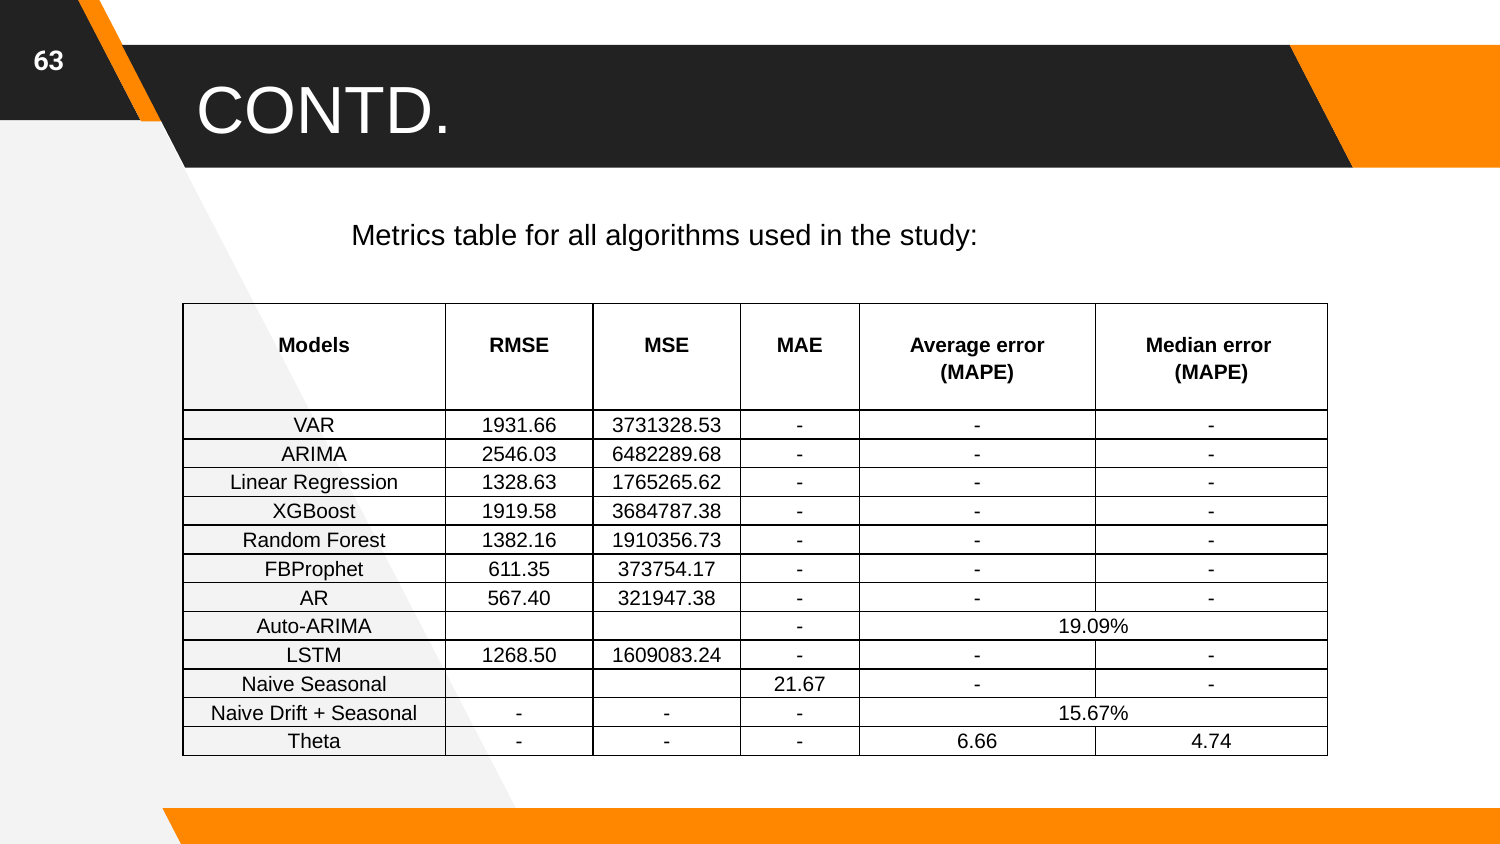

63
# CONTD.
Metrics table for all algorithms used in the study:
| Models | RMSE | MSE | MAE | Average error (MAPE) | Median error (MAPE) |
| --- | --- | --- | --- | --- | --- |
| VAR | 1931.66 | 3731328.53 | - | - | - |
| ARIMA | 2546.03 | 6482289.68 | - | - | - |
| Linear Regression | 1328.63 | 1765265.62 | - | - | - |
| XGBoost | 1919.58 | 3684787.38 | - | - | - |
| Random Forest | 1382.16 | 1910356.73 | - | - | - |
| FBProphet | 611.35 | 373754.17 | - | - | - |
| AR | 567.40 | 321947.38 | - | - | - |
| Auto-ARIMA |  |  | - | 19.09% |  |
| LSTM | 1268.50 | 1609083.24 | - | - | - |
| Naive Seasonal |  |  | 21.67 | - | - |
| Naive Drift + Seasonal | - | - | - | 15.67% |  |
| Theta | - | - | - | 6.66 | 4.74 |